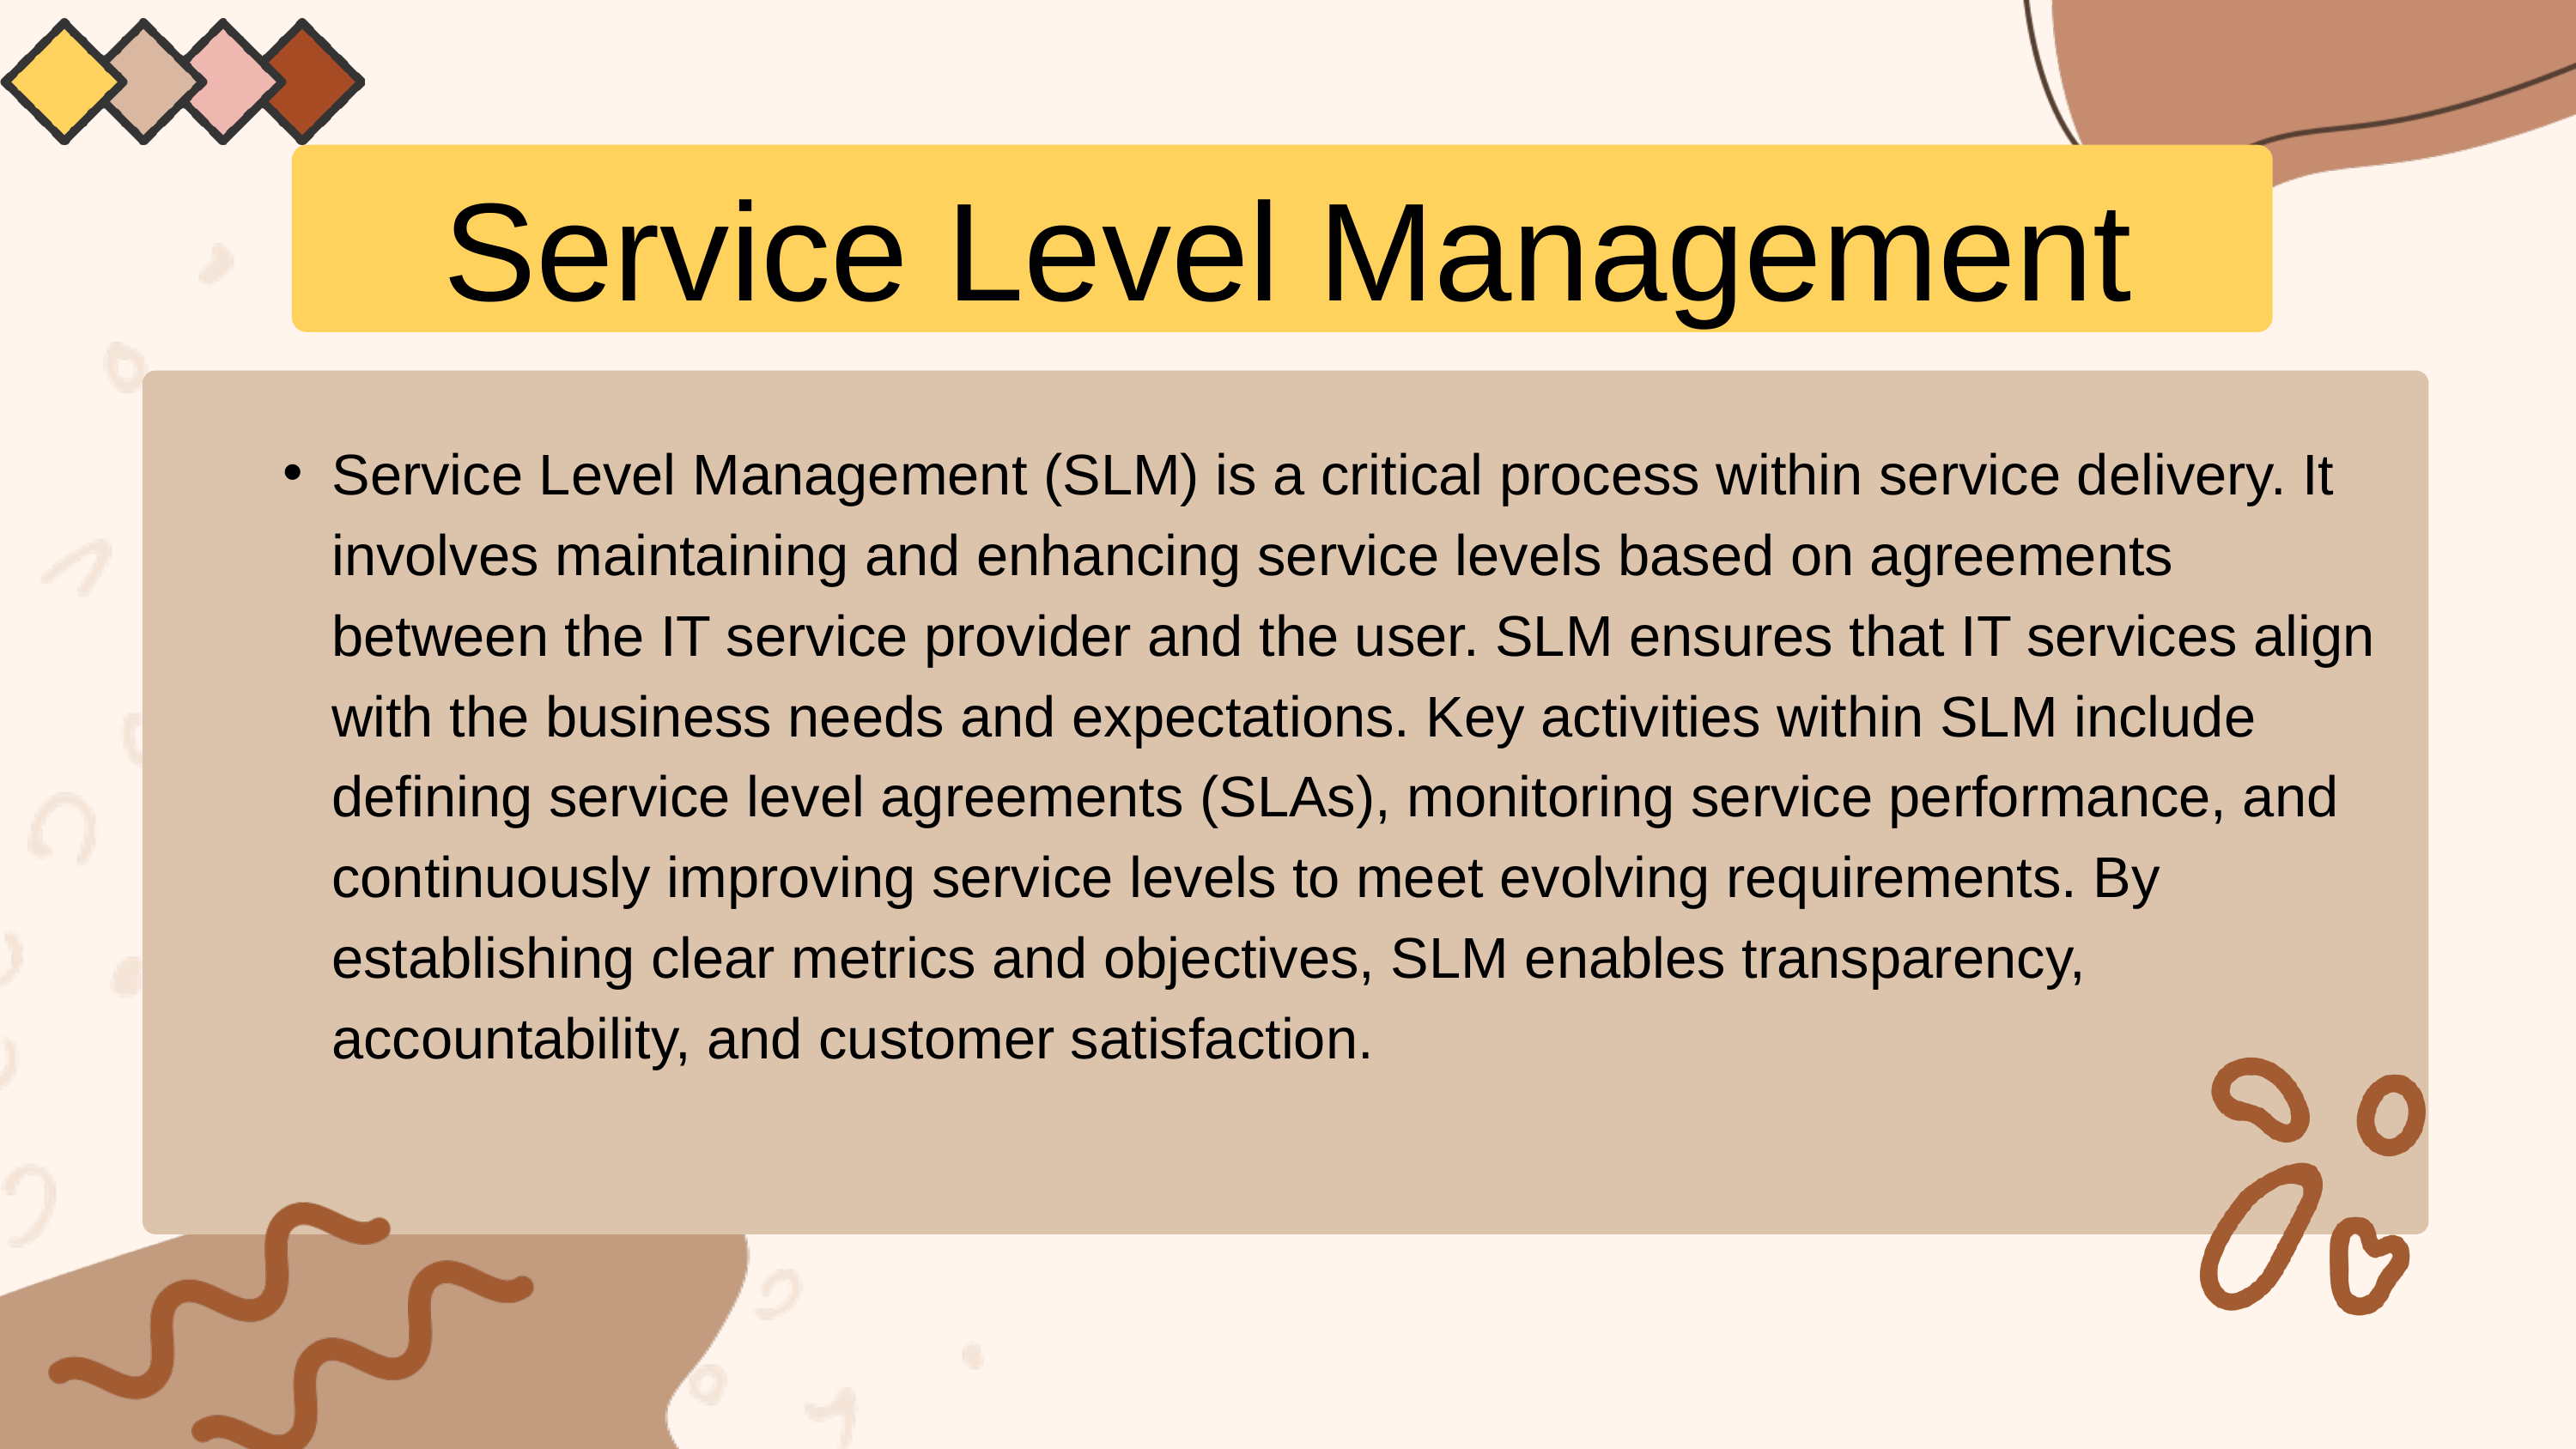

Service Level Management

Service Level Management (SLM) is a critical process within service delivery. It involves maintaining and enhancing service levels based on agreements between the IT service provider and the user. SLM ensures that IT services align with the business needs and expectations. Key activities within SLM include defining service level agreements (SLAs), monitoring service performance, and continuously improving service levels to meet evolving requirements. By establishing clear metrics and objectives, SLM enables transparency, accountability, and customer satisfaction.